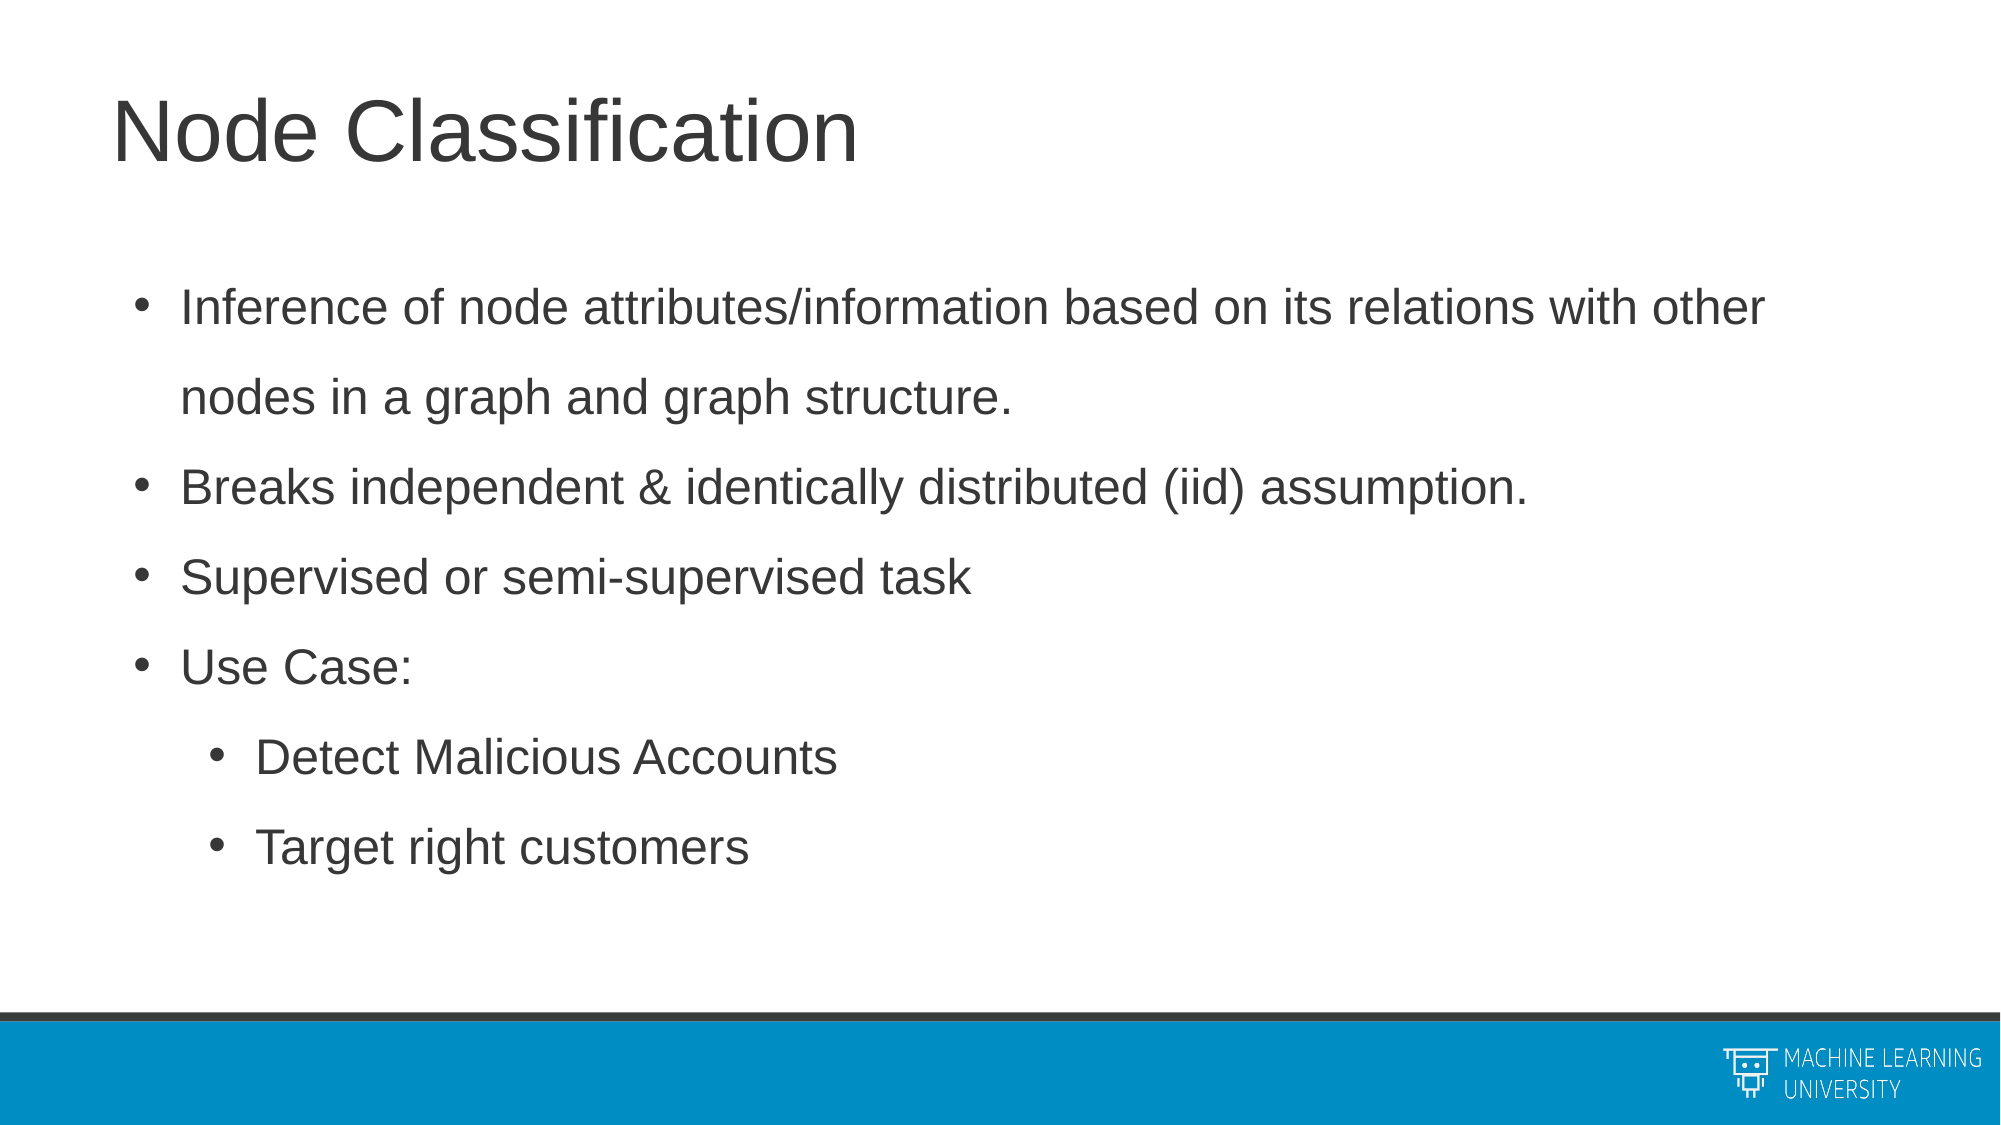

# Node Classification
Inference of node attributes/information based on its relations with other nodes in a graph and graph structure.
Breaks independent & identically distributed (iid) assumption.
Supervised or semi-supervised task
Use Case:
Detect Malicious Accounts
Target right customers